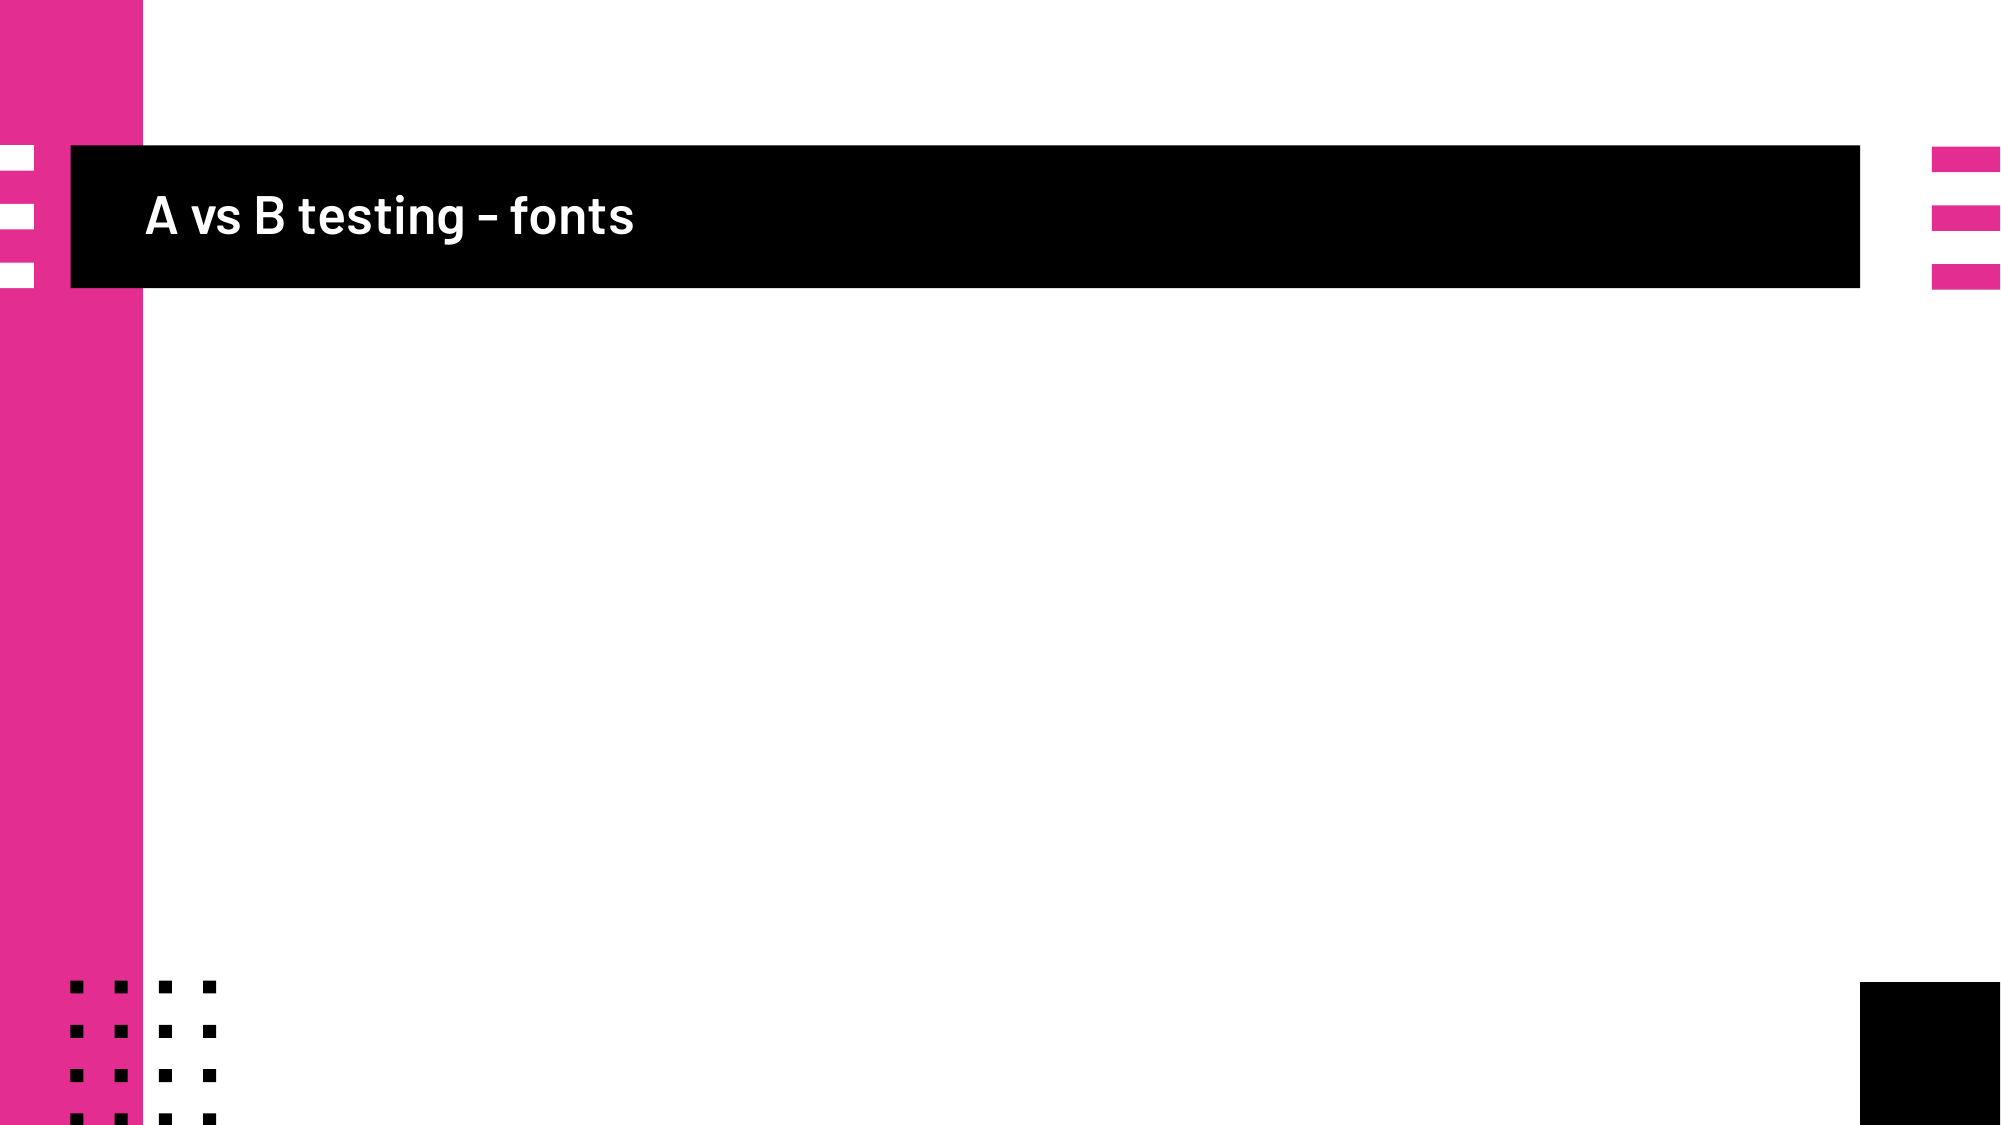

# A vs B testing - fonts